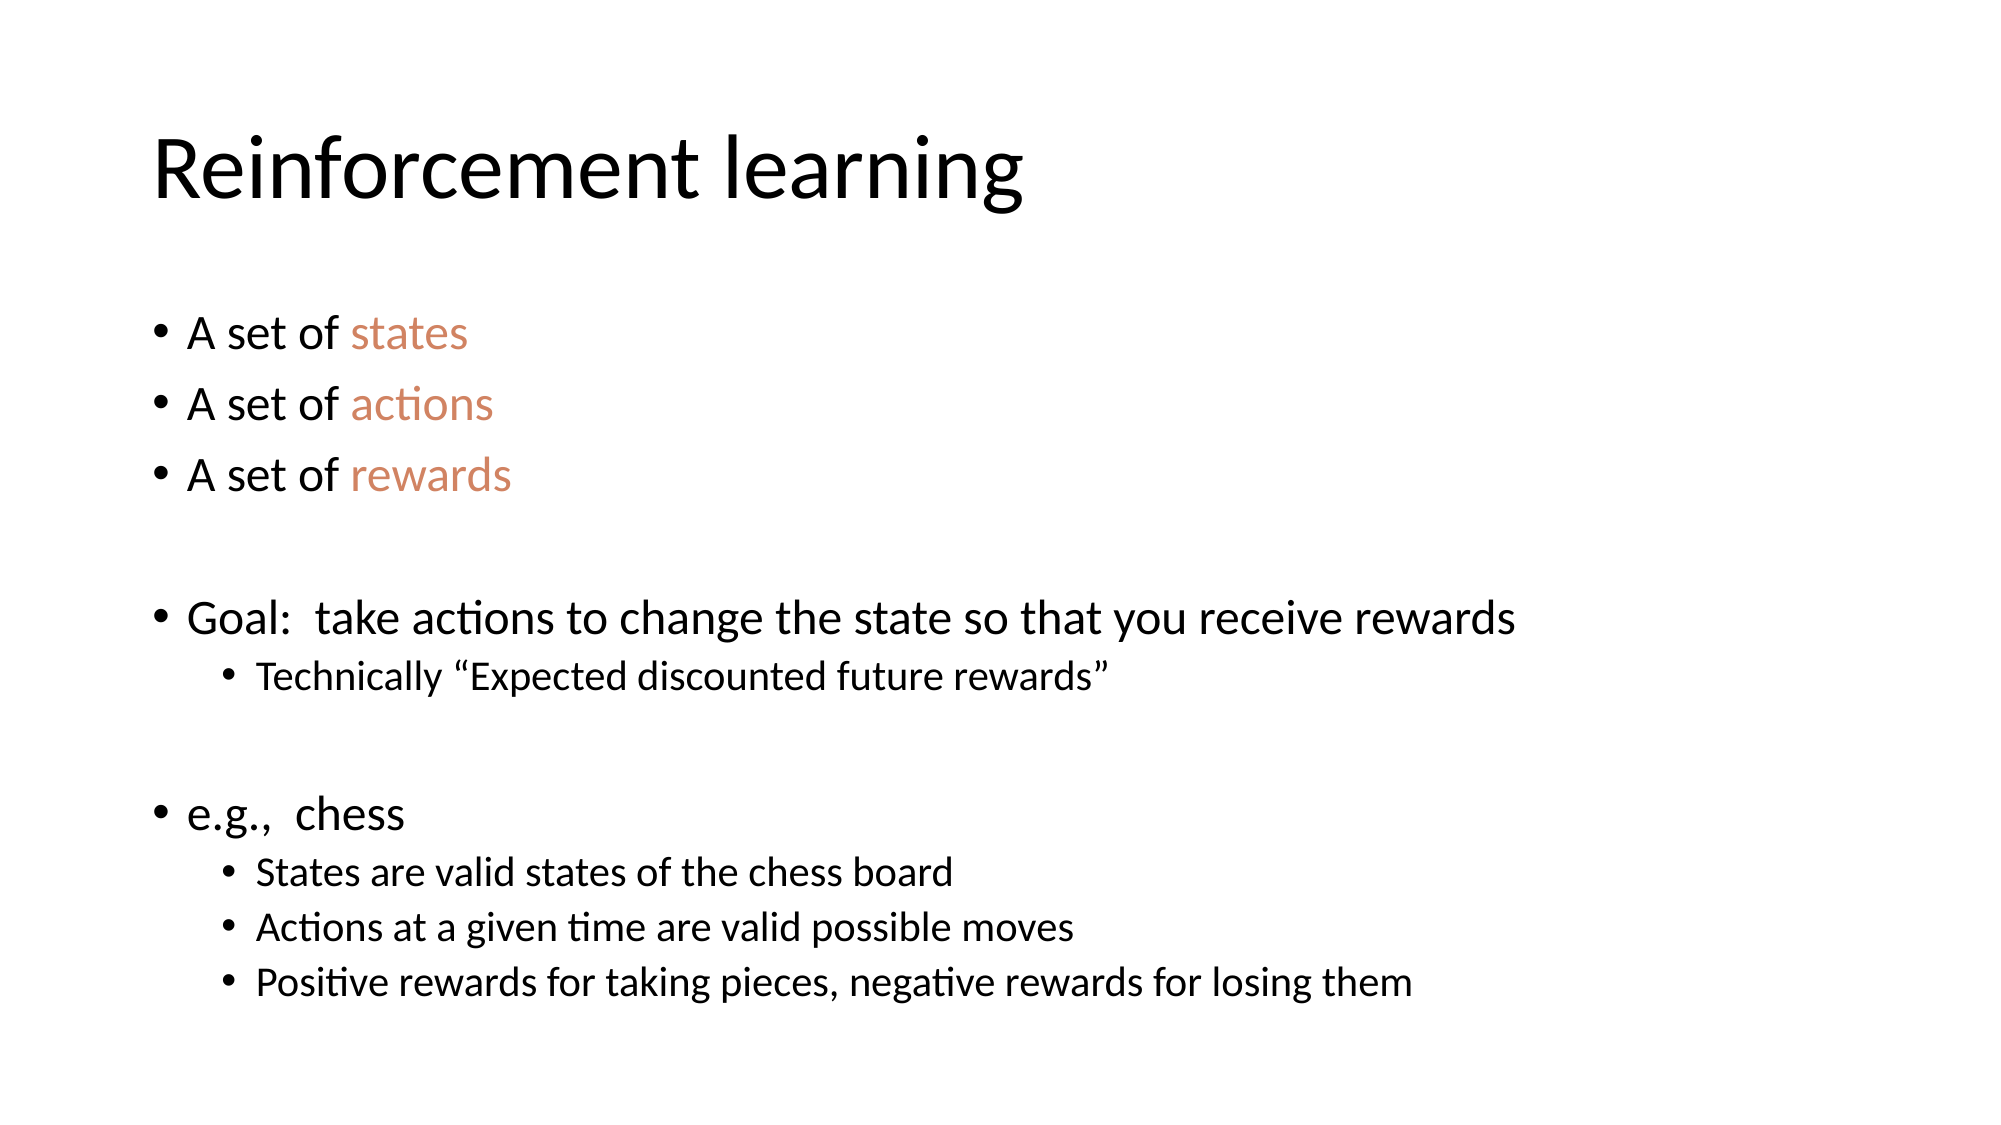

# Reinforcement learning
A set of states
A set of actions
A set of rewards

Goal:  take actions to change the state so that you receive rewards
Technically “Expected discounted future rewards”

e.g.,  chess
States are valid states of the chess board
Actions at a given time are valid possible moves
Positive rewards for taking pieces, negative rewards for losing them